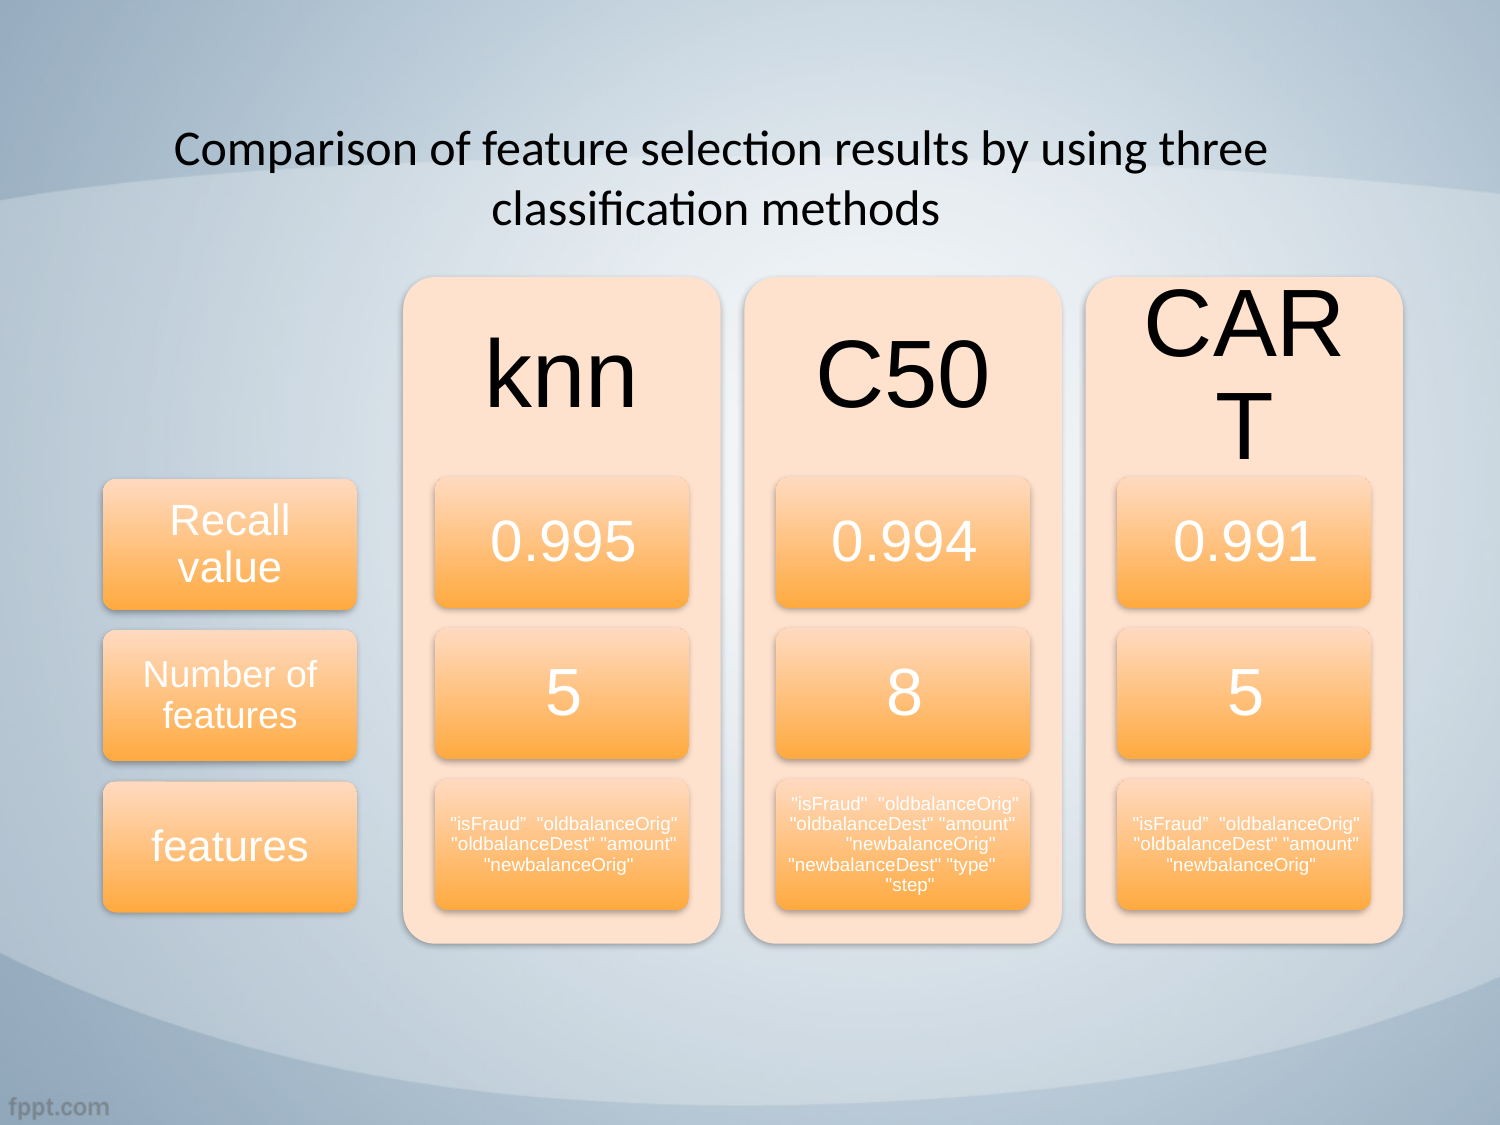

# Comparison of feature selection results by using three classification methods
knn
0.995
5
"isFraud”  "oldbalanceOrig" "oldbalanceDest" "amount" "newbalanceOrig"
C50
0.994
8
"isFraud"  "oldbalanceOrig" "oldbalanceDest" "amount"        "newbalanceOrig" "newbalanceDest" "type"           "step"
CART
0.991
5
"isFraud”  "oldbalanceOrig" "oldbalanceDest" "amount" "newbalanceOrig"

Recall value

Number of features

features